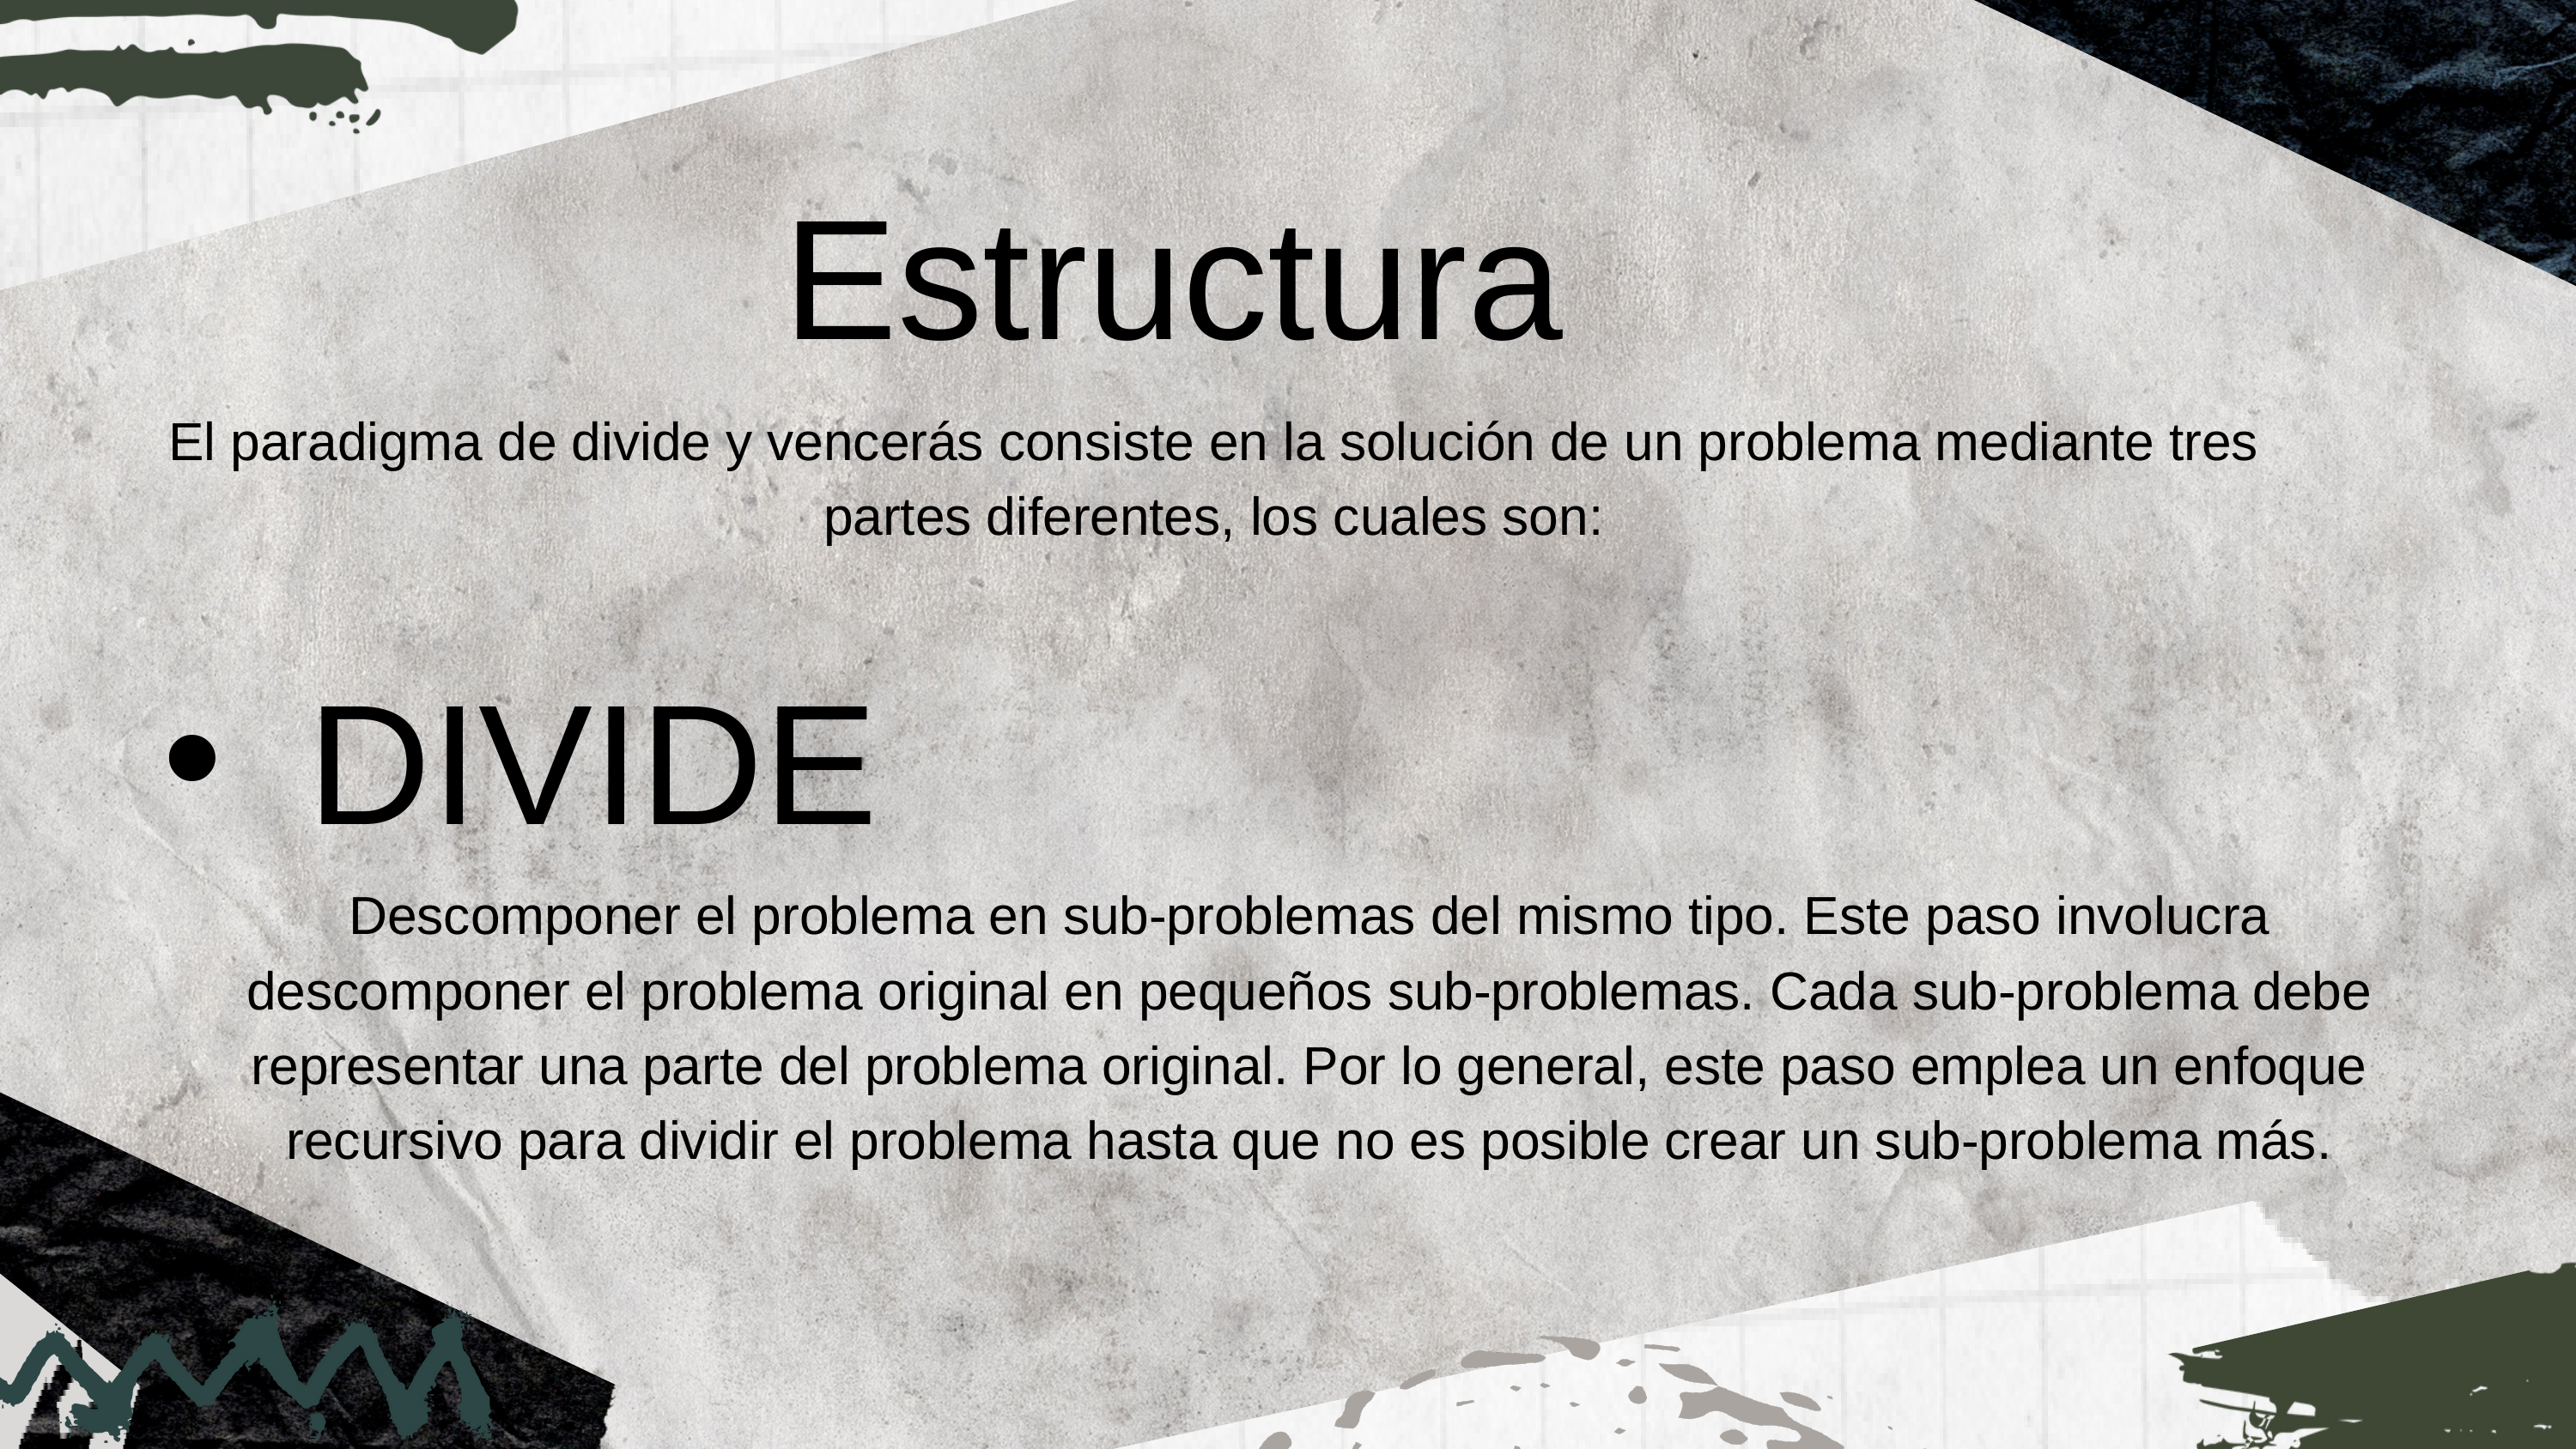

Estructura
El paradigma de divide y vencerás consiste en la solución de un problema mediante tres partes diferentes, los cuales son:

DIVIDE

Descomponer el problema en sub-problemas del mismo tipo. Este paso involucra descomponer el problema original en pequeños sub-problemas. Cada sub-problema debe representar una parte del problema original. Por lo general, este paso emplea un enfoque recursivo para dividir el problema hasta que no es posible crear un sub-problema más.